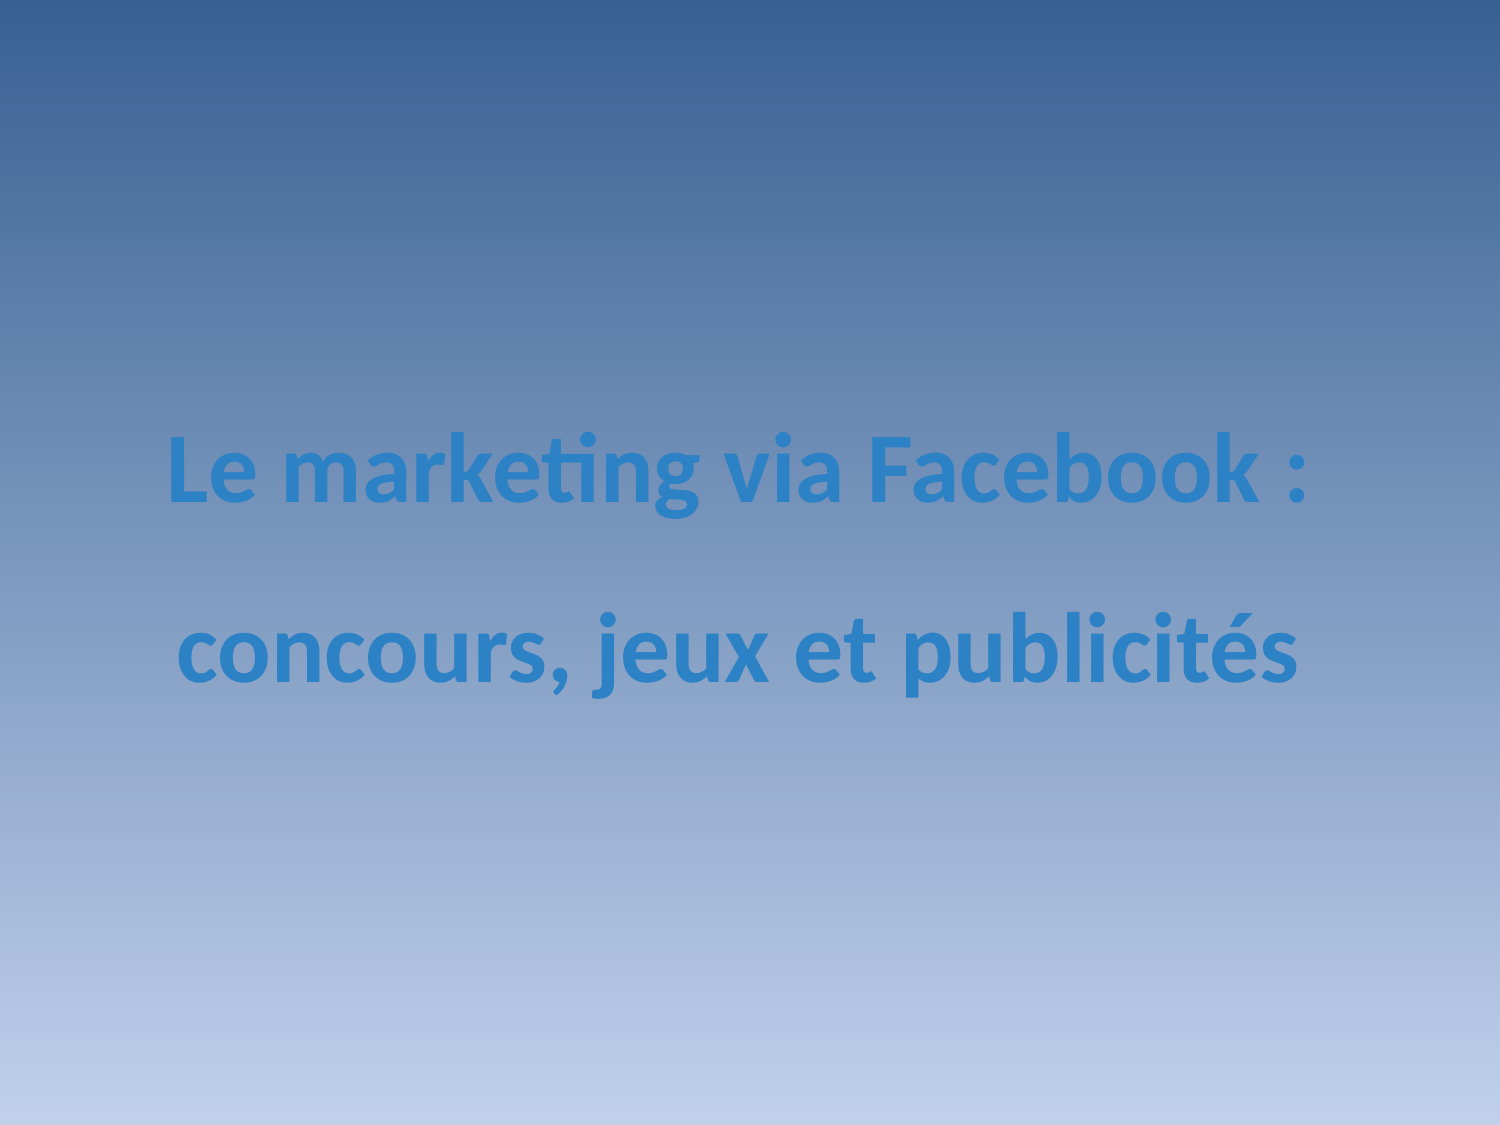

Le marketing via Facebook :
concours, jeux et publicités